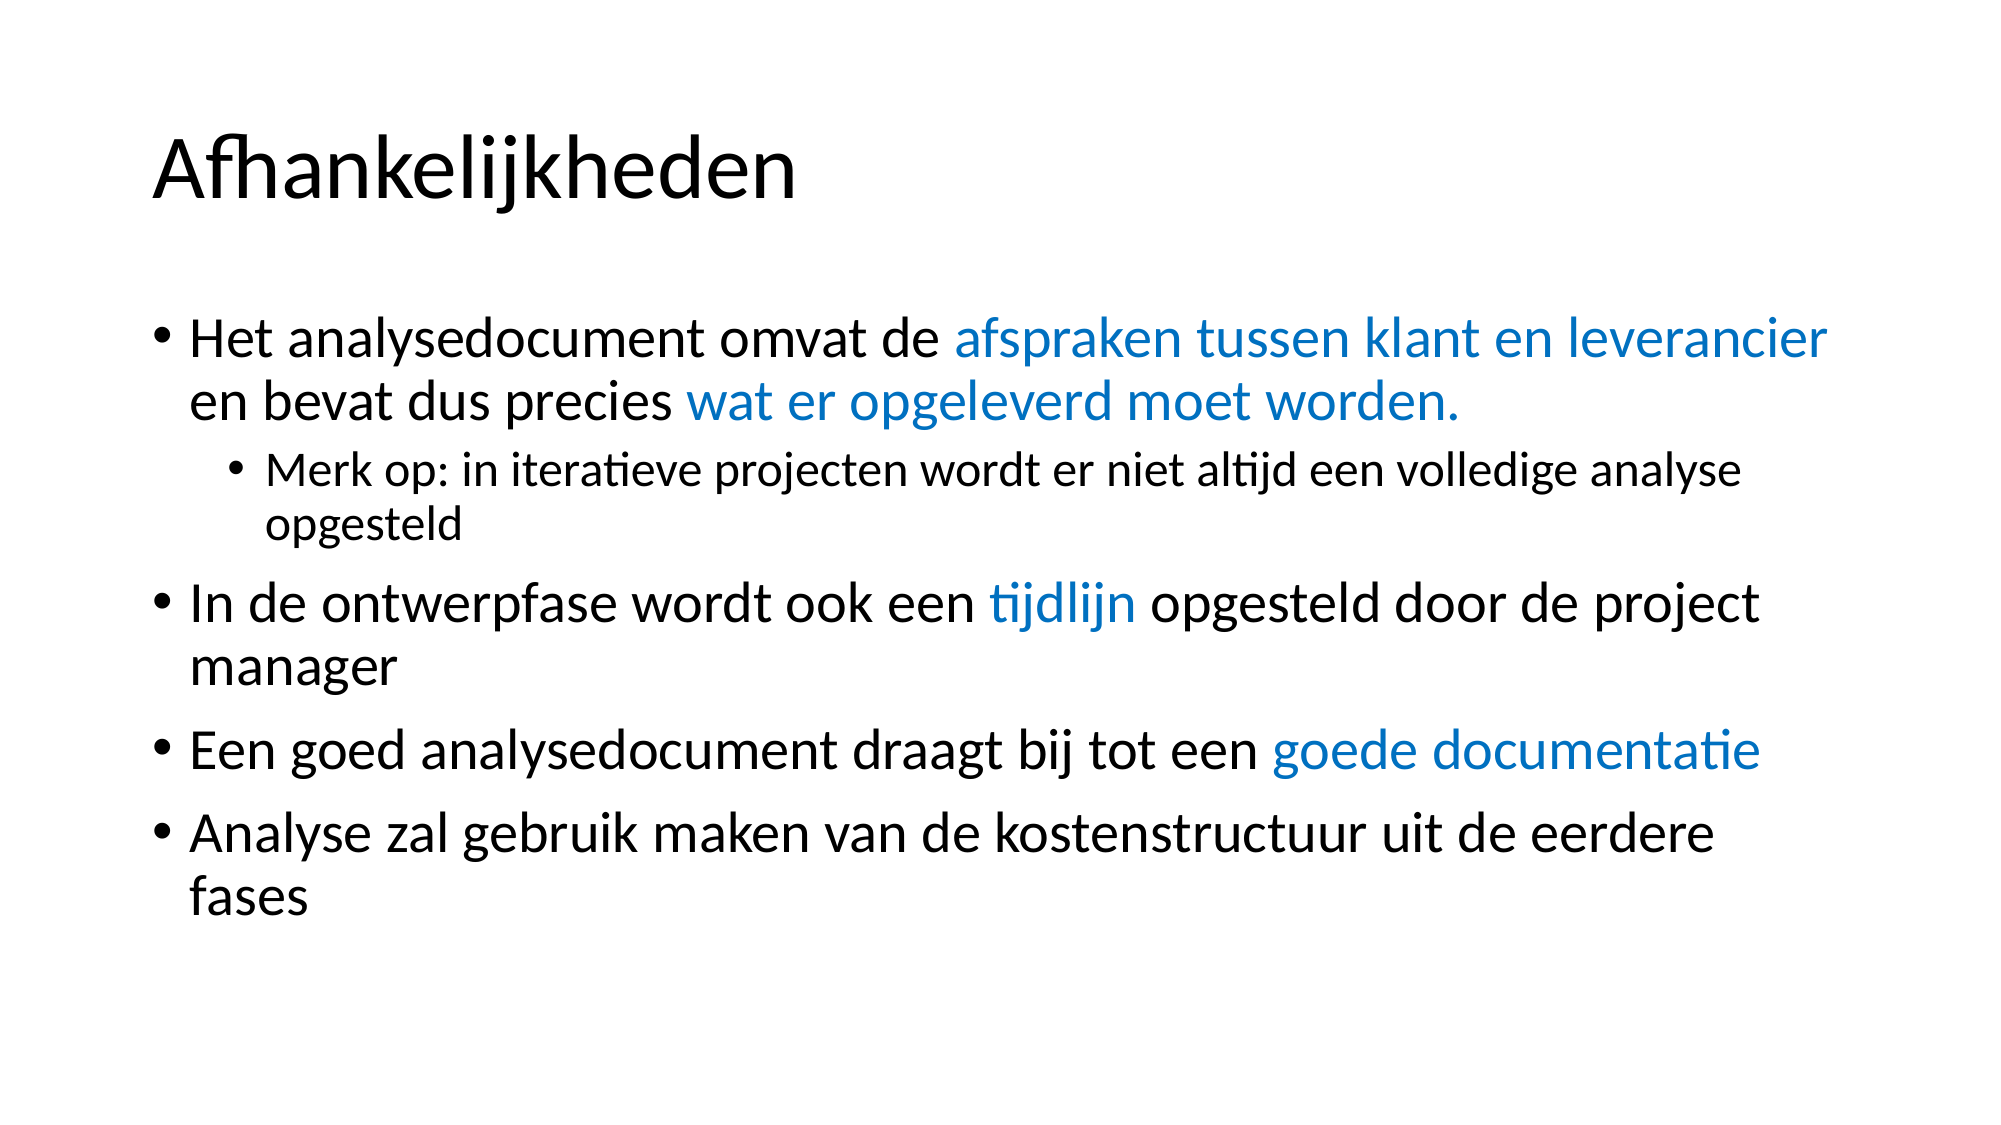

# Afhankelijkheden
Het analysedocument omvat de afspraken tussen klant en leverancier en bevat dus precies wat er opgeleverd moet worden.
Merk op: in iteratieve projecten wordt er niet altijd een volledige analyse opgesteld
In de ontwerpfase wordt ook een tijdlijn opgesteld door de project manager
Een goed analysedocument draagt bij tot een goede documentatie
Analyse zal gebruik maken van de kostenstructuur uit de eerdere fases